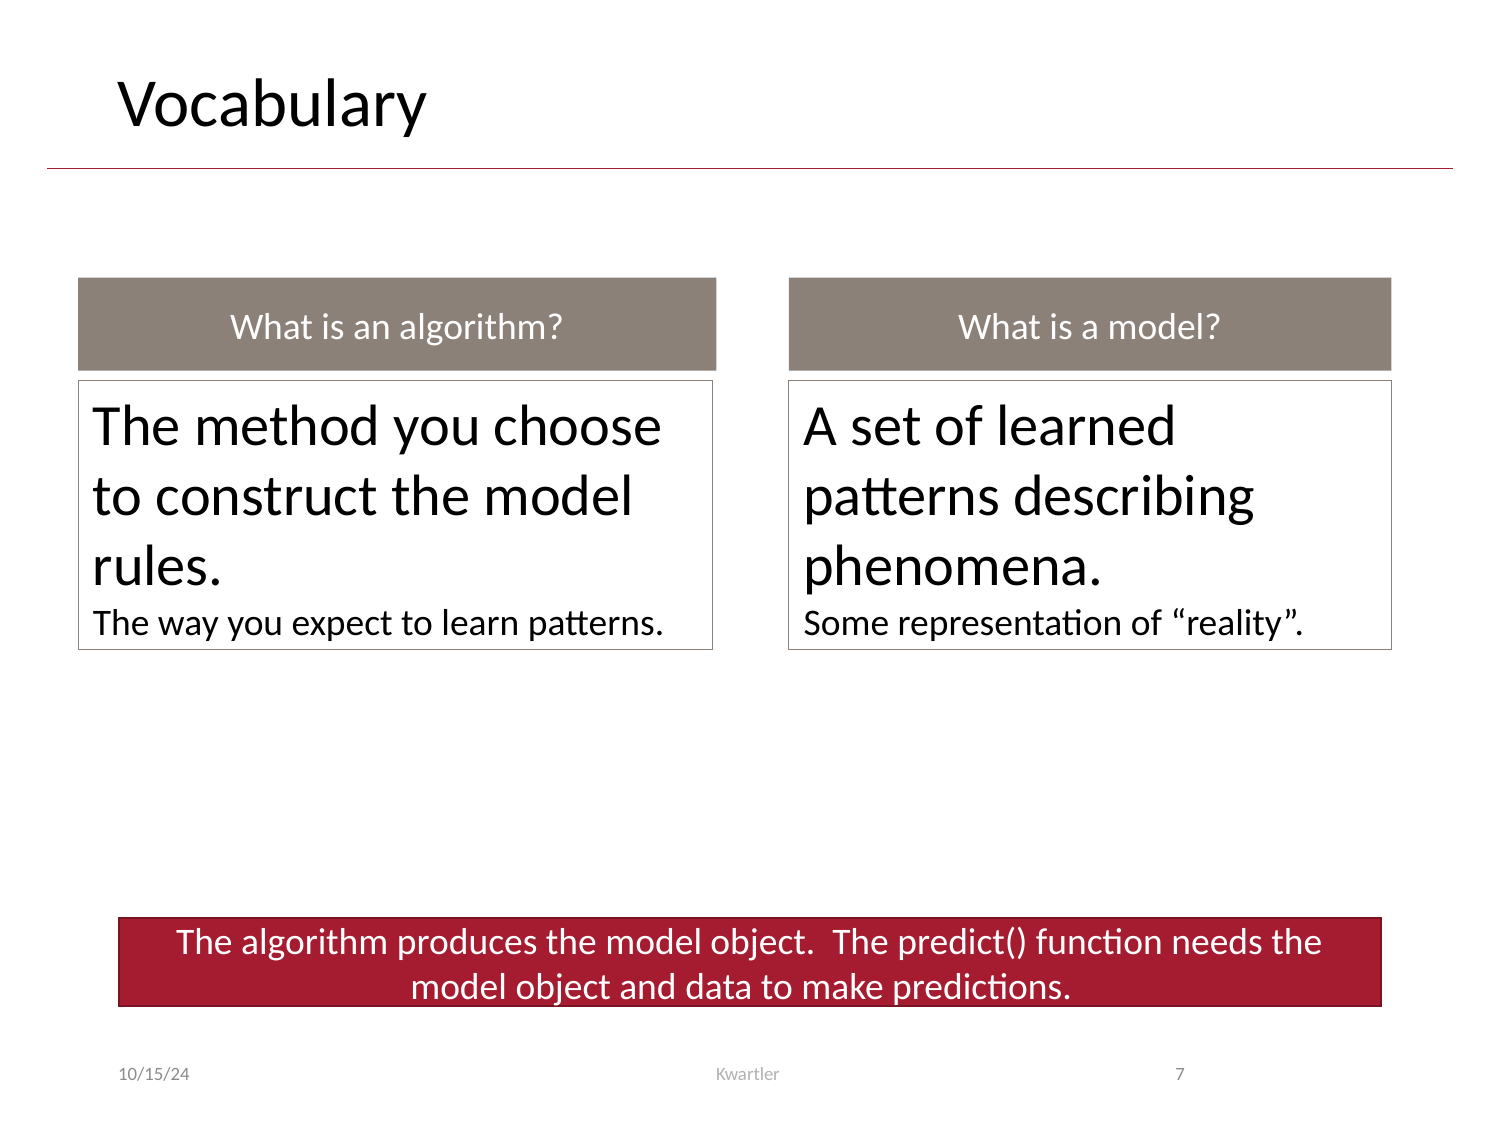

# Vocabulary
What is an algorithm?
What is a model?
The method you choose to construct the model rules.
The way you expect to learn patterns.
A set of learned patterns describing phenomena.
Some representation of “reality”.
The algorithm produces the model object.  The predict() function needs the model object and data to make predictions.
10/15/24
Kwartler
7